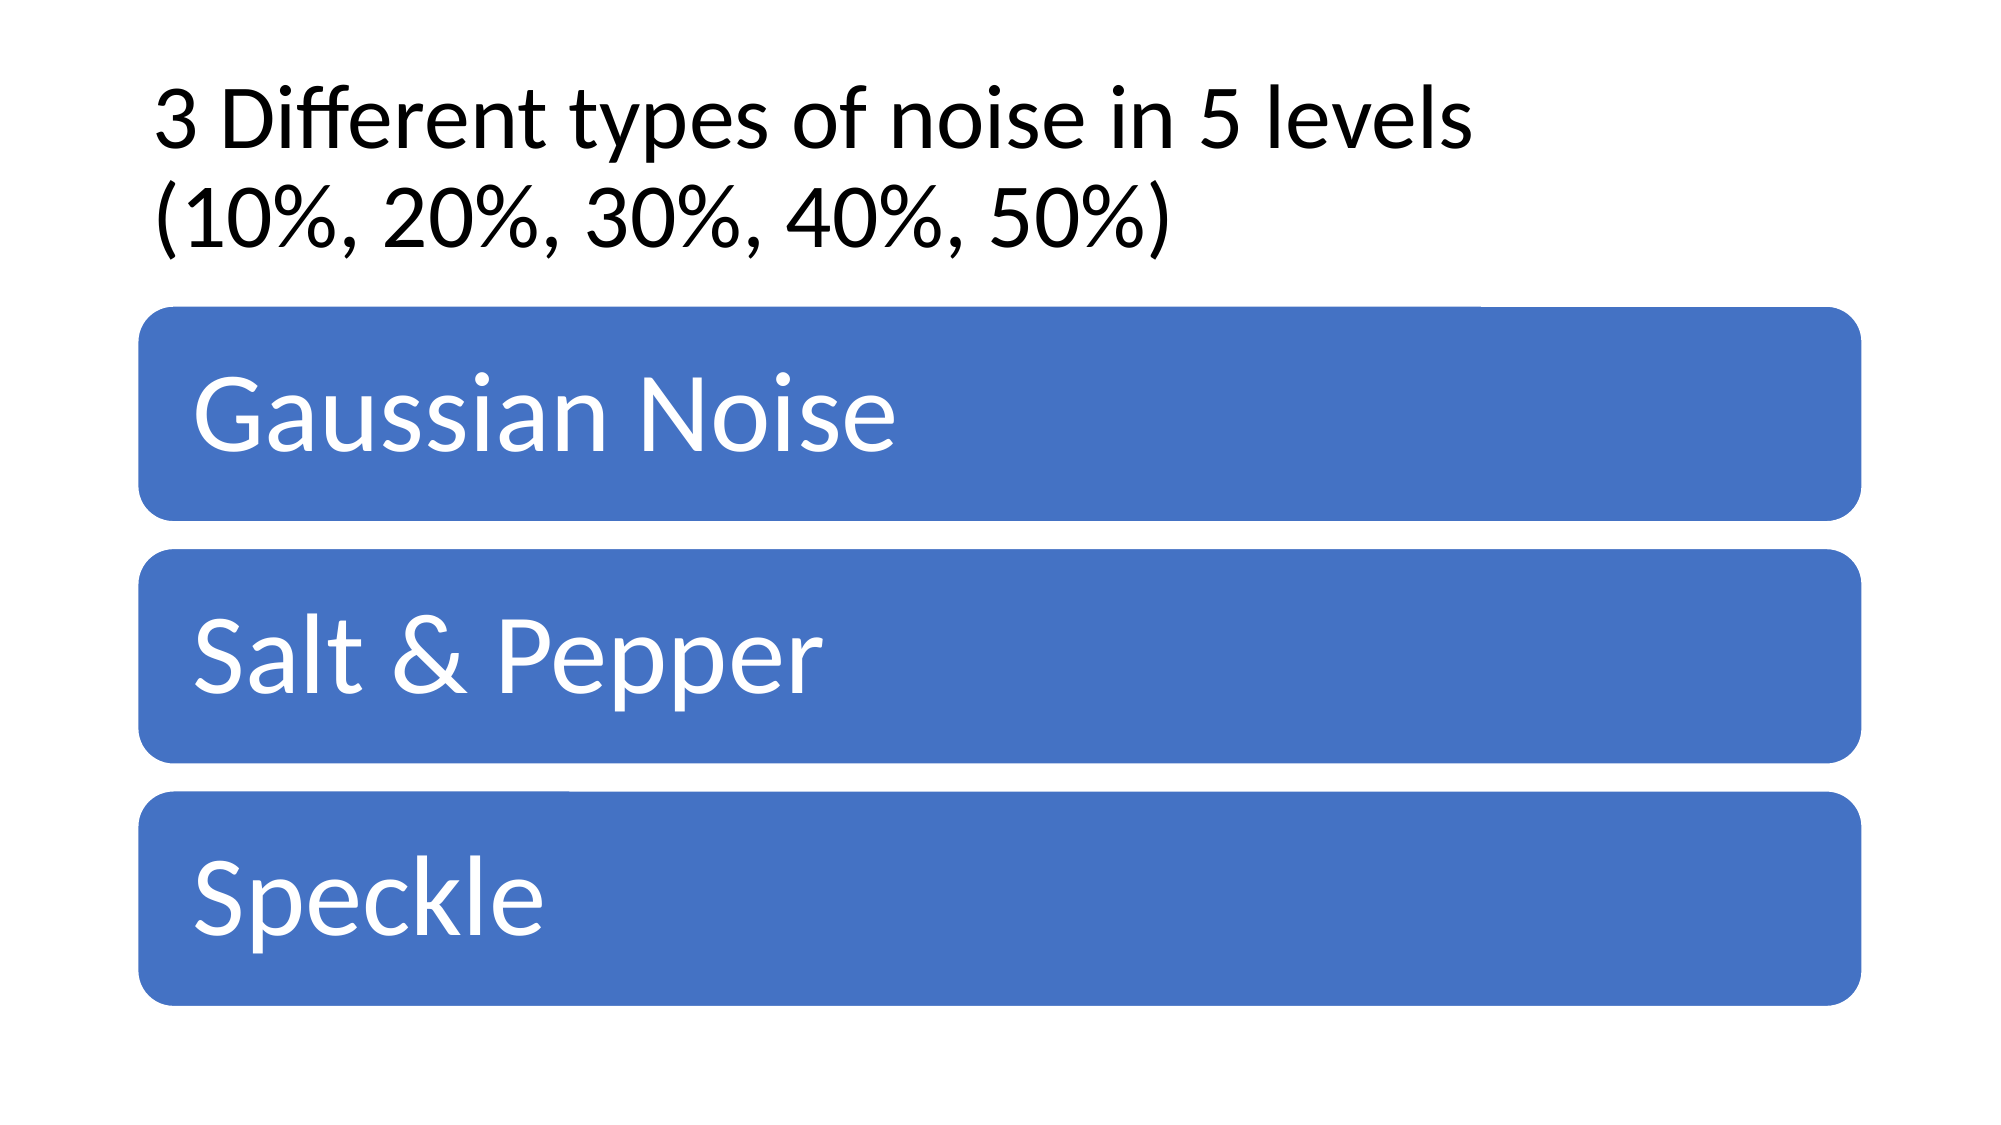

# 3 Different types of noise in 5 levels (10%, 20%, 30%, 40%, 50%)
Gaussian Noise
Salt & Pepper
Speckle